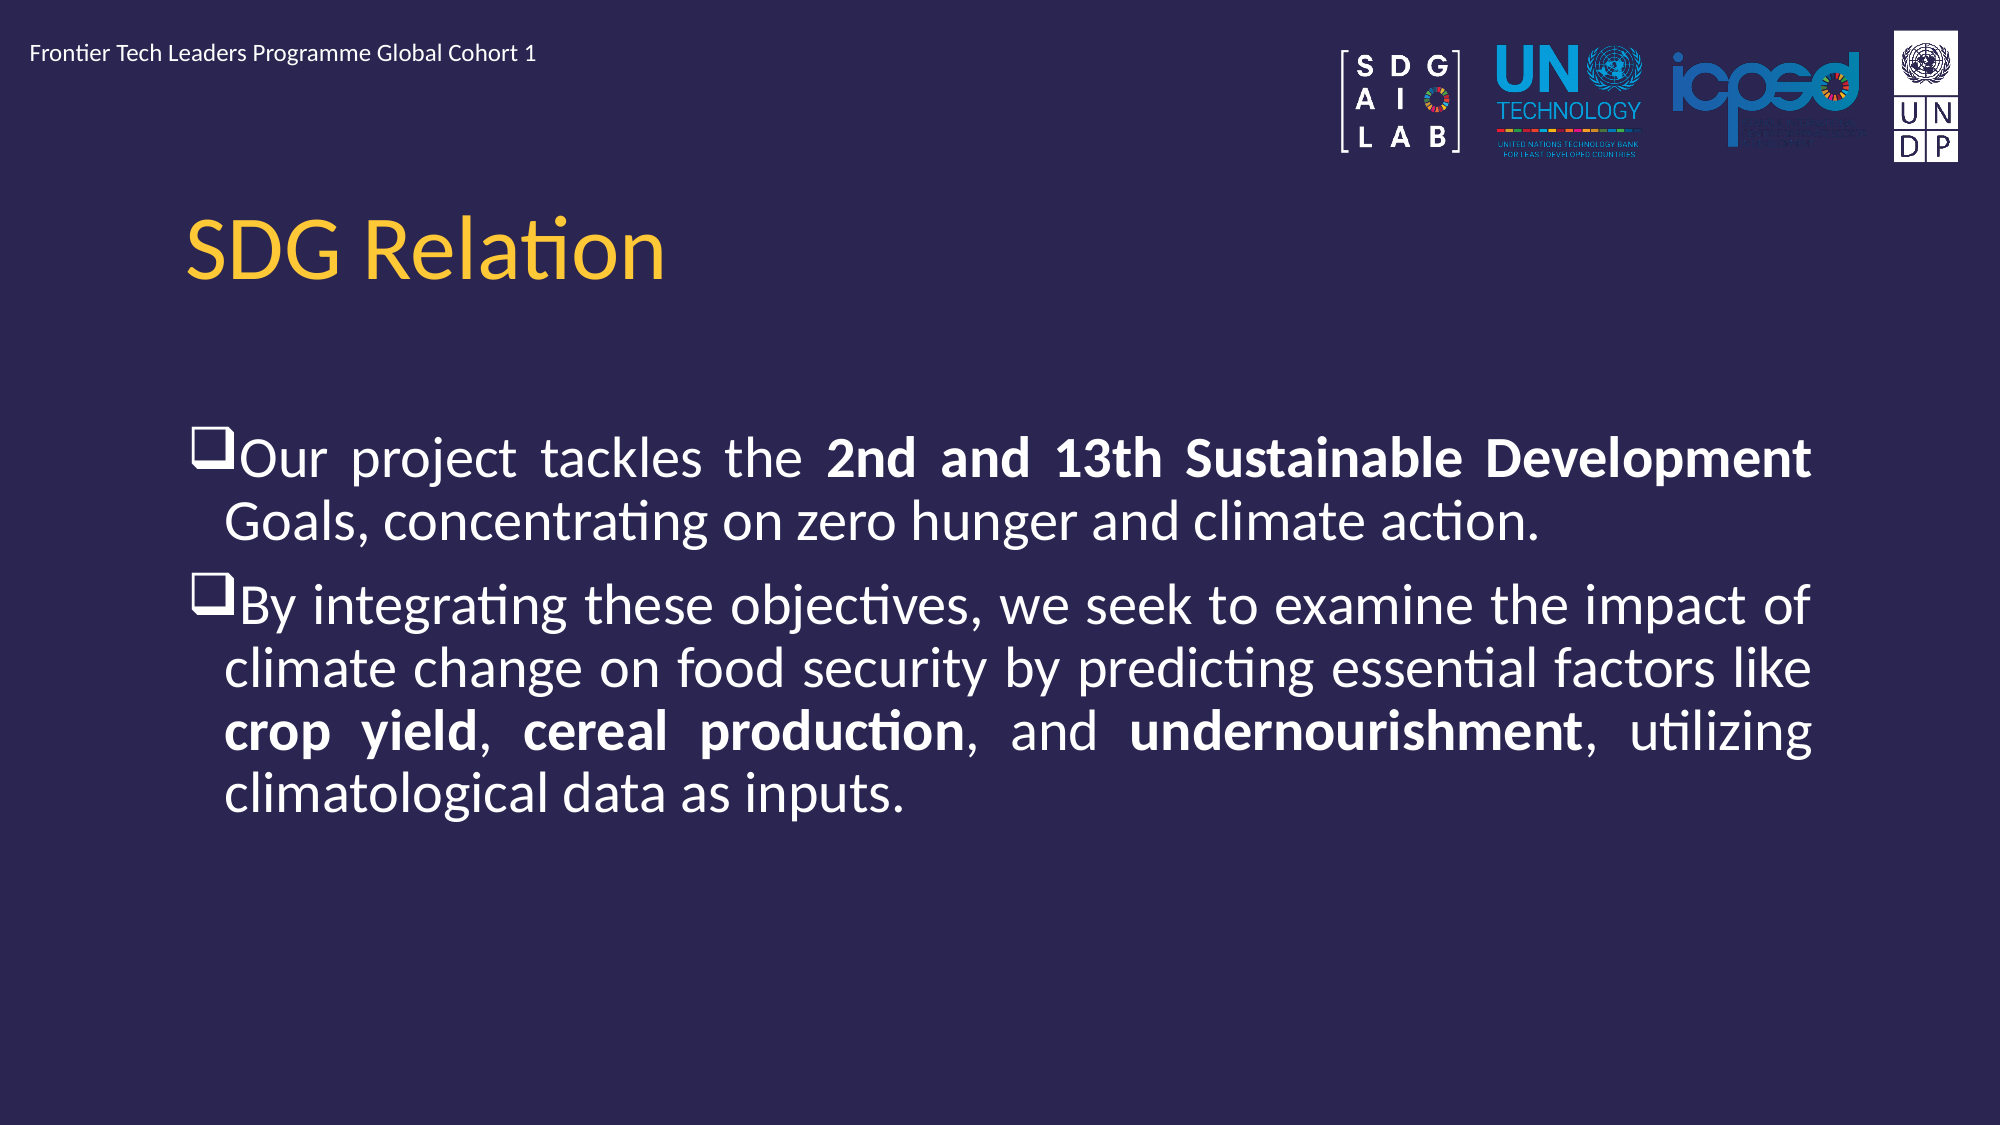

Frontier Tech Leaders Programme Global Cohort 1
# SDG Relation

Our project tackles the 2nd and 13th Sustainable Development Goals, concentrating on zero hunger and climate action.
By integrating these objectives, we seek to examine the impact of climate change on food security by predicting essential factors like crop yield, cereal production, and undernourishment, utilizing climatological data as inputs.